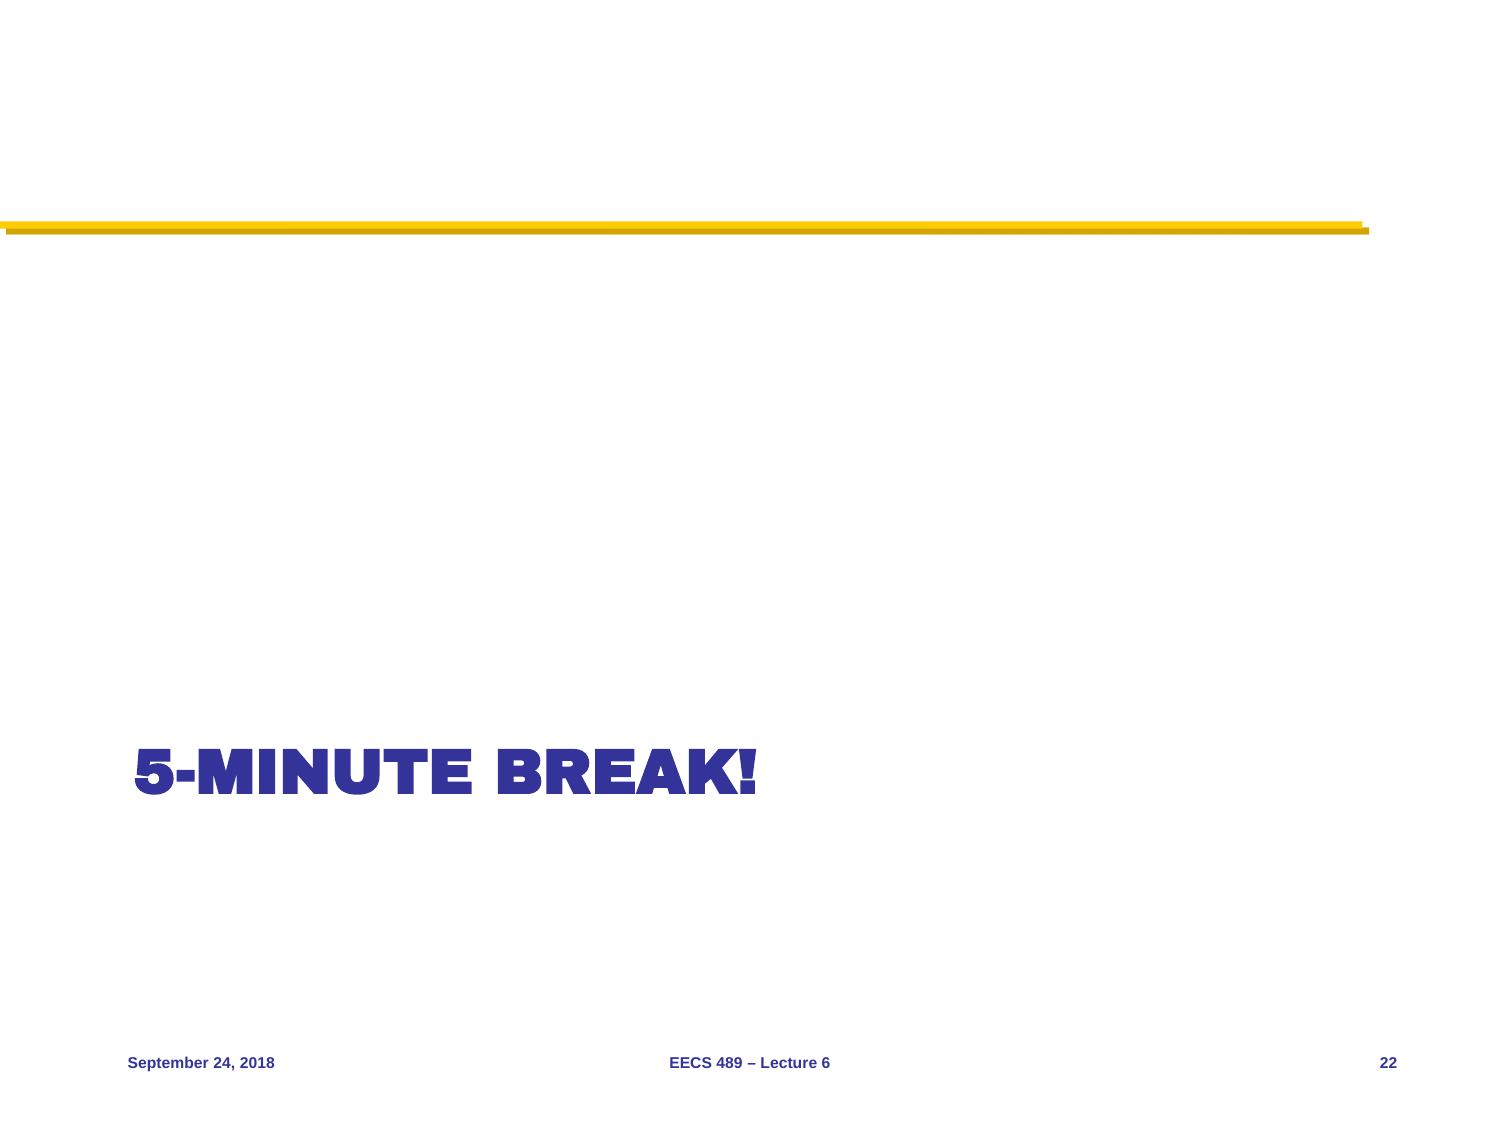

# 5-minute break!
September 24, 2018
EECS 489 – Lecture 6
22